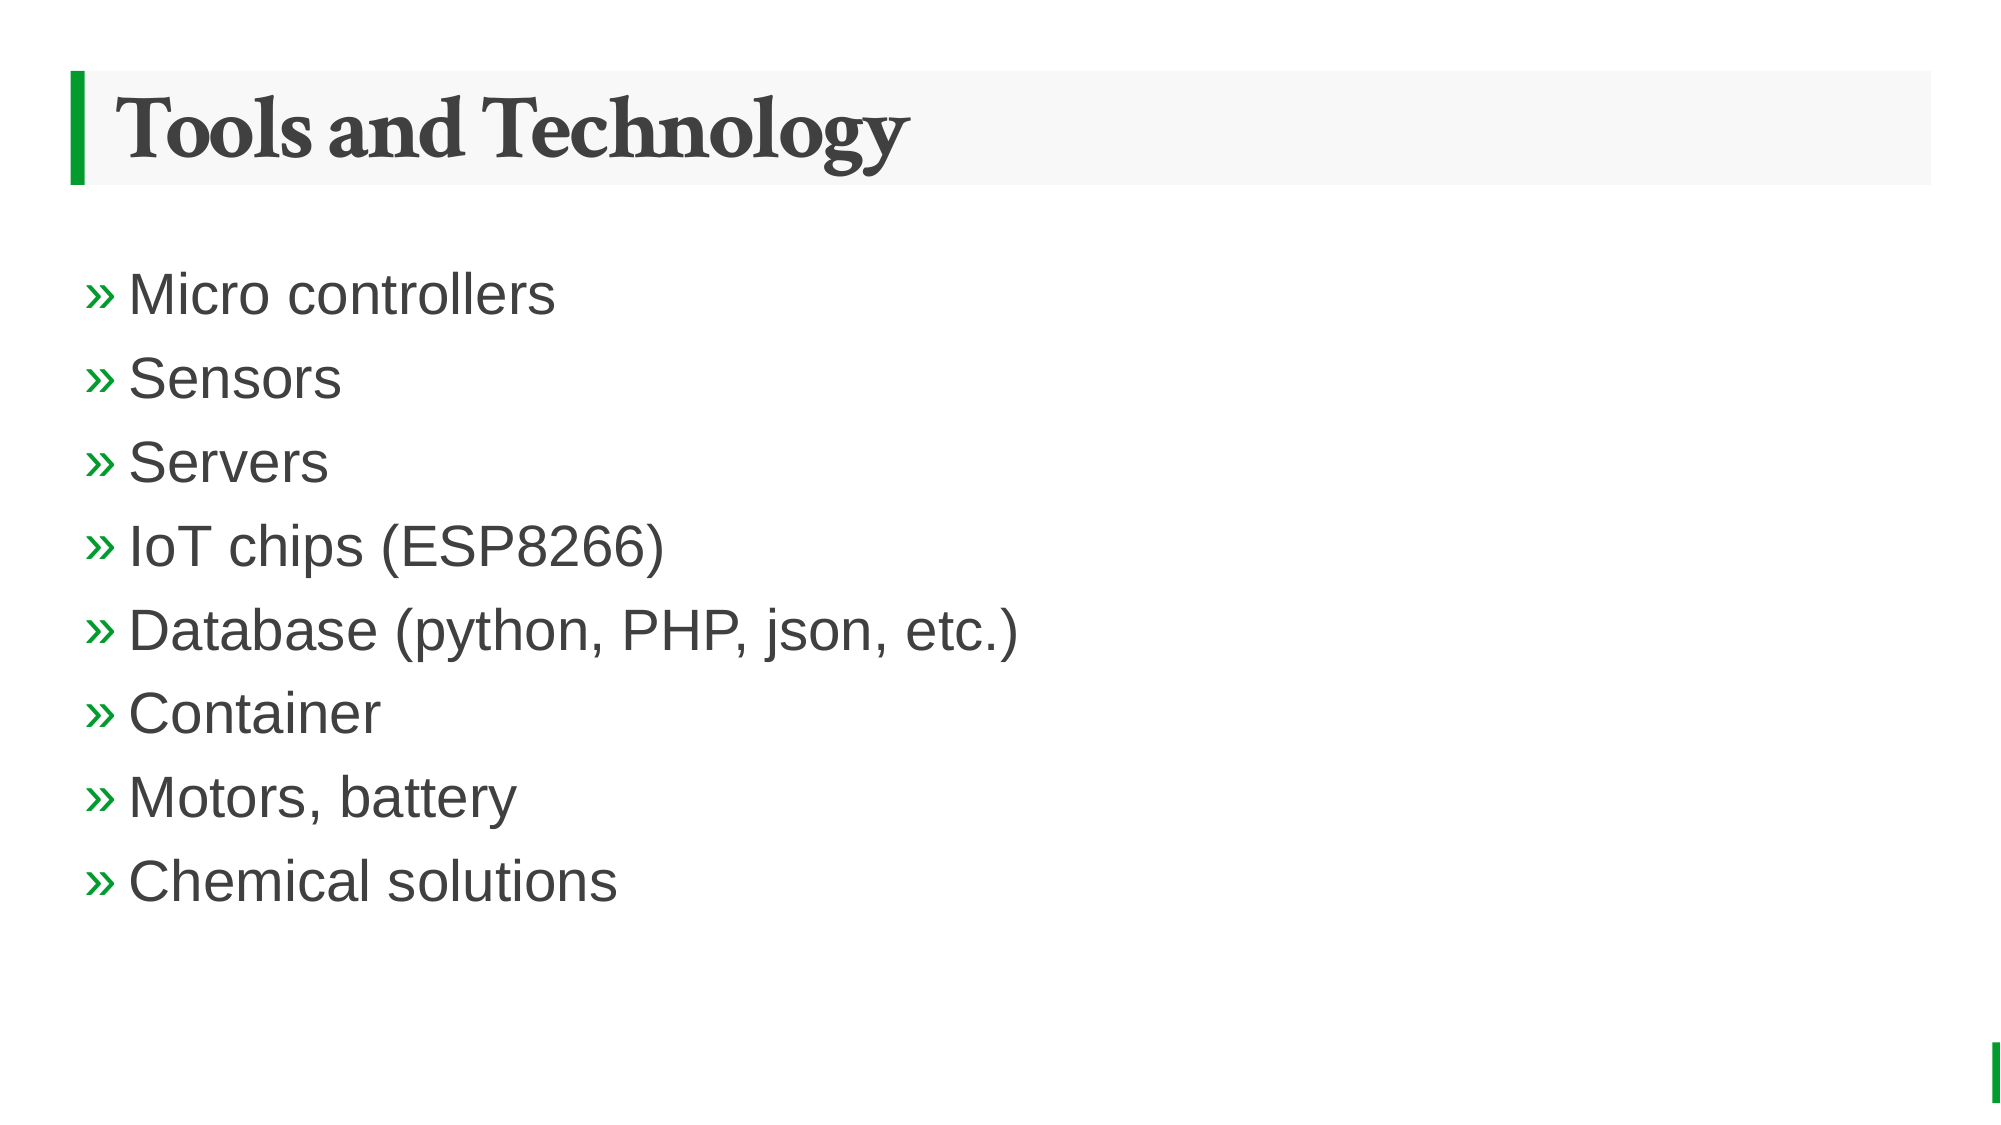

# Tools and Technology
Micro controllers
Sensors
Servers
IoT chips (ESP8266)
Database (python, PHP, json, etc.)
Container
Motors, battery
Chemical solutions